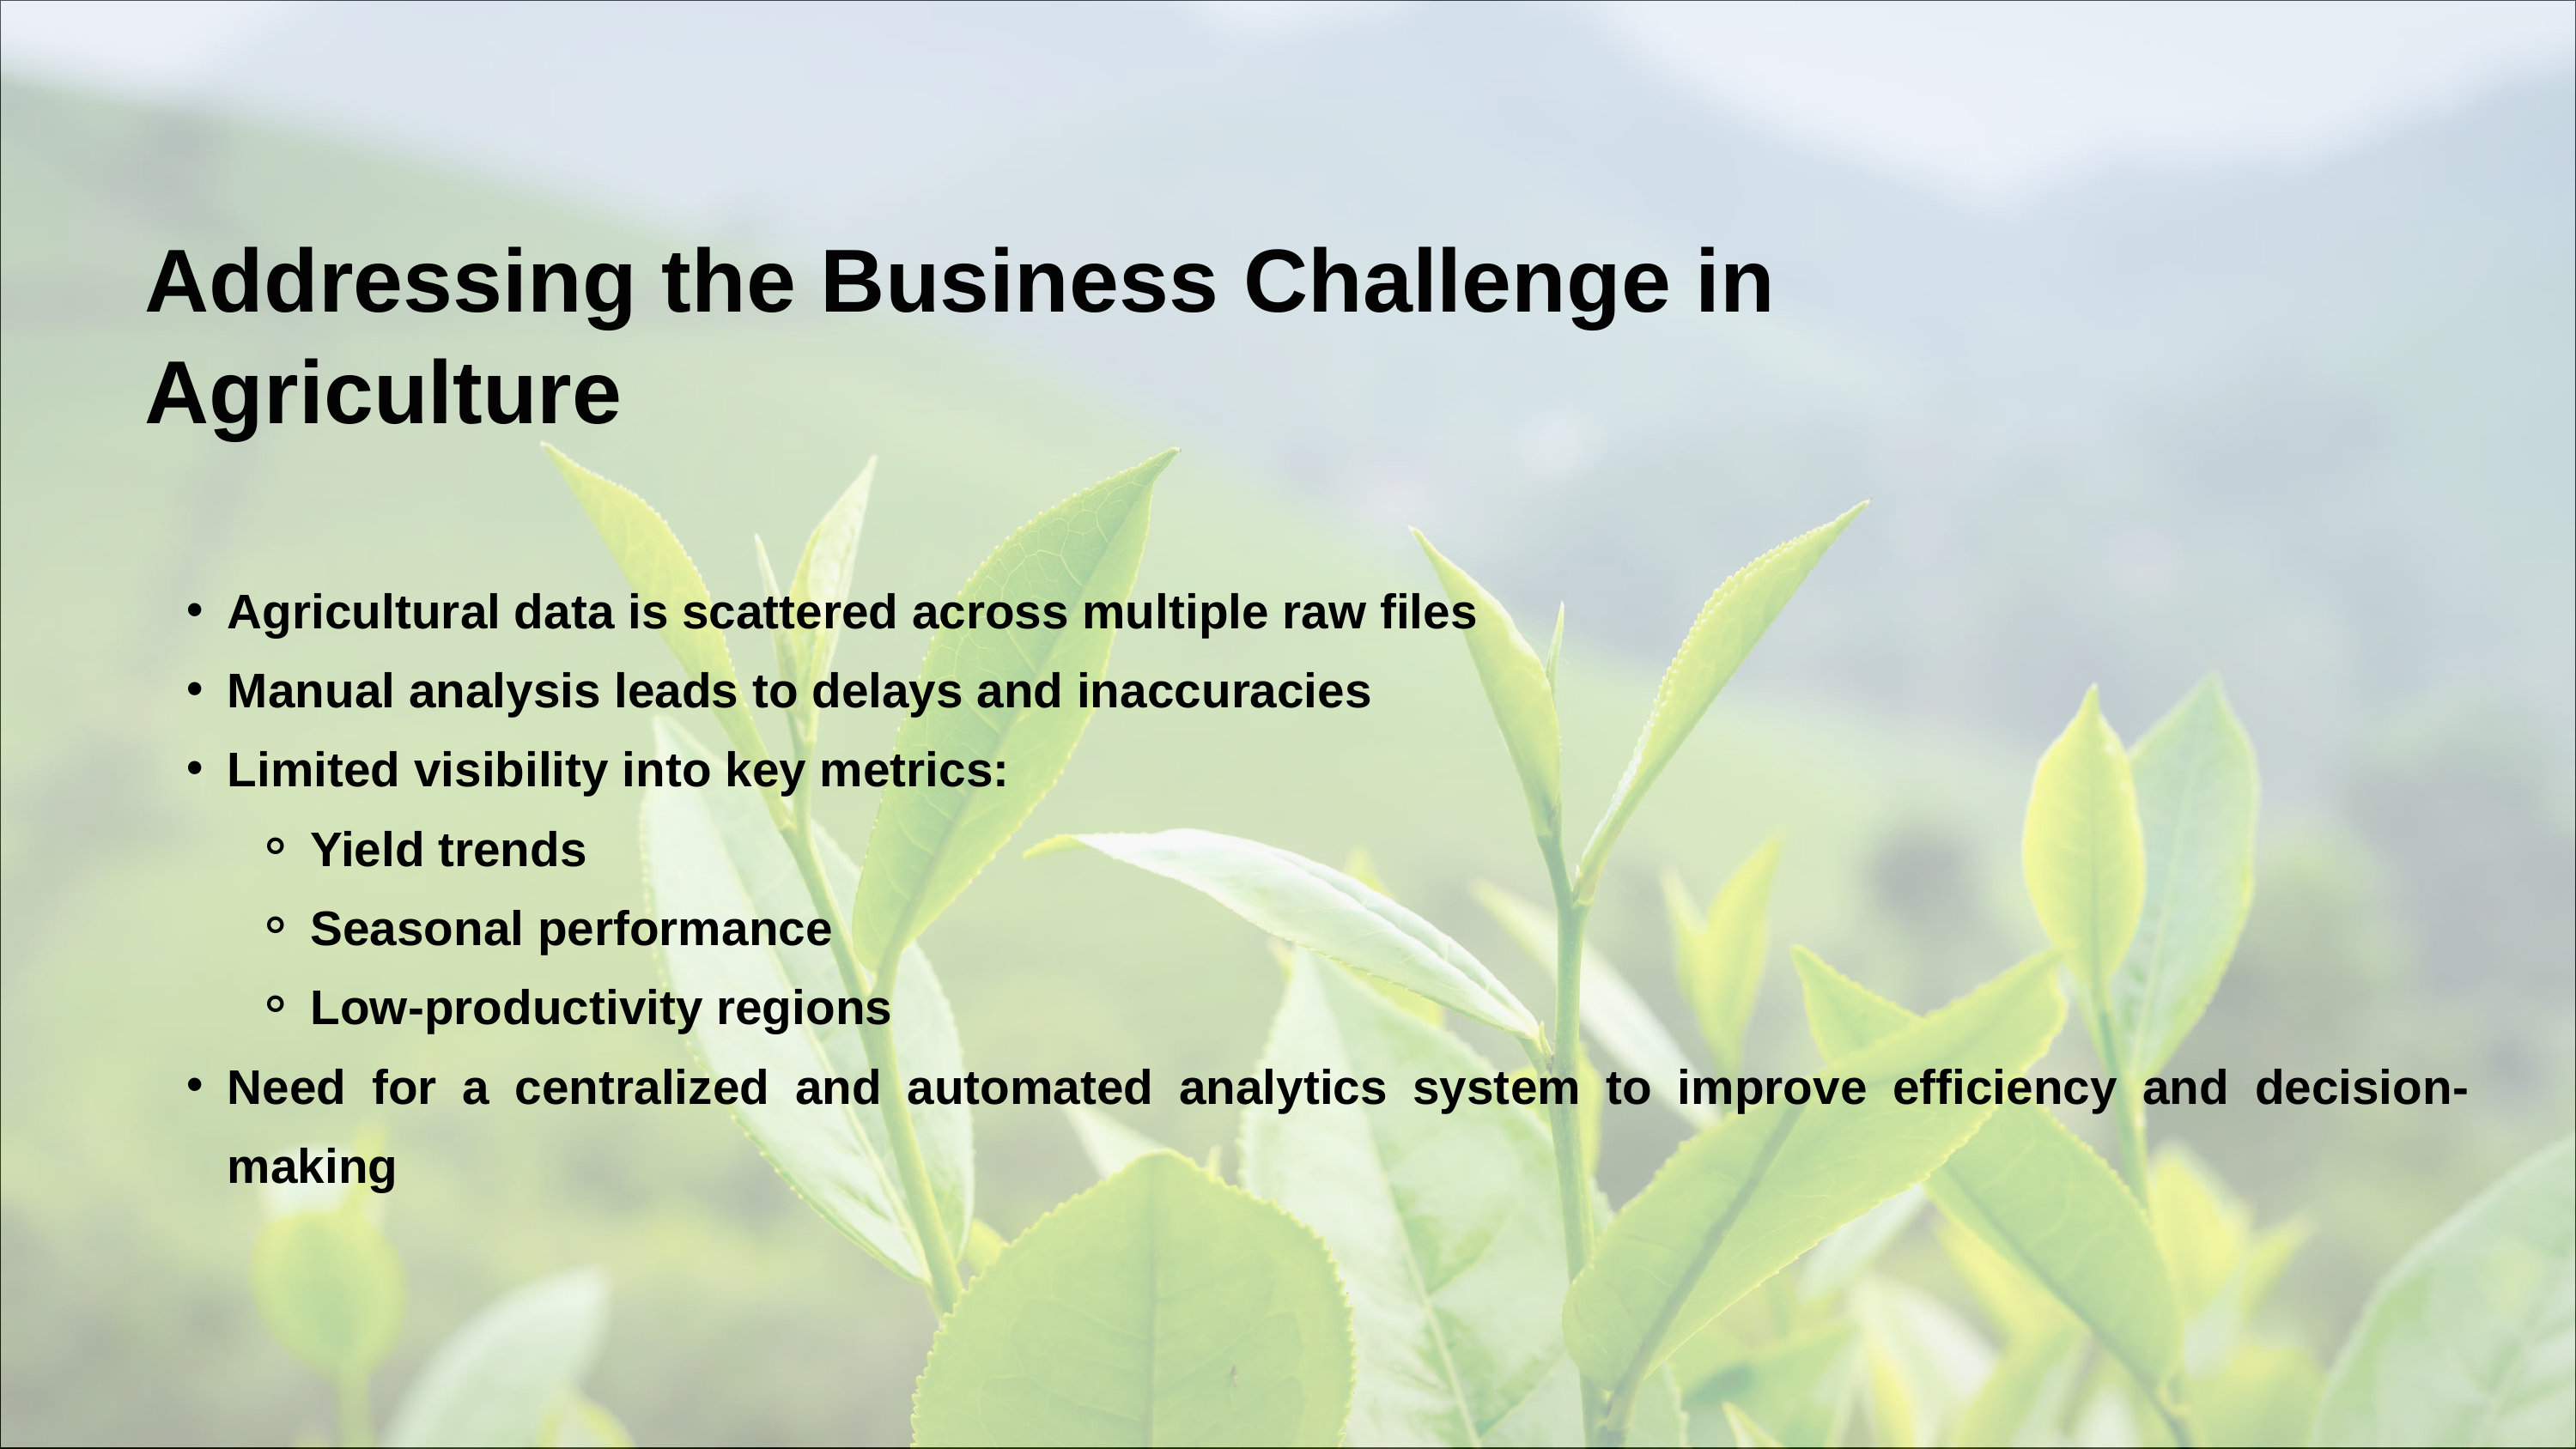

Addressing the Business Challenge in Agriculture
Agricultural data is scattered across multiple raw files
Manual analysis leads to delays and inaccuracies
Limited visibility into key metrics:
Yield trends
Seasonal performance
Low-productivity regions
Need for a centralized and automated analytics system to improve efficiency and decision-making